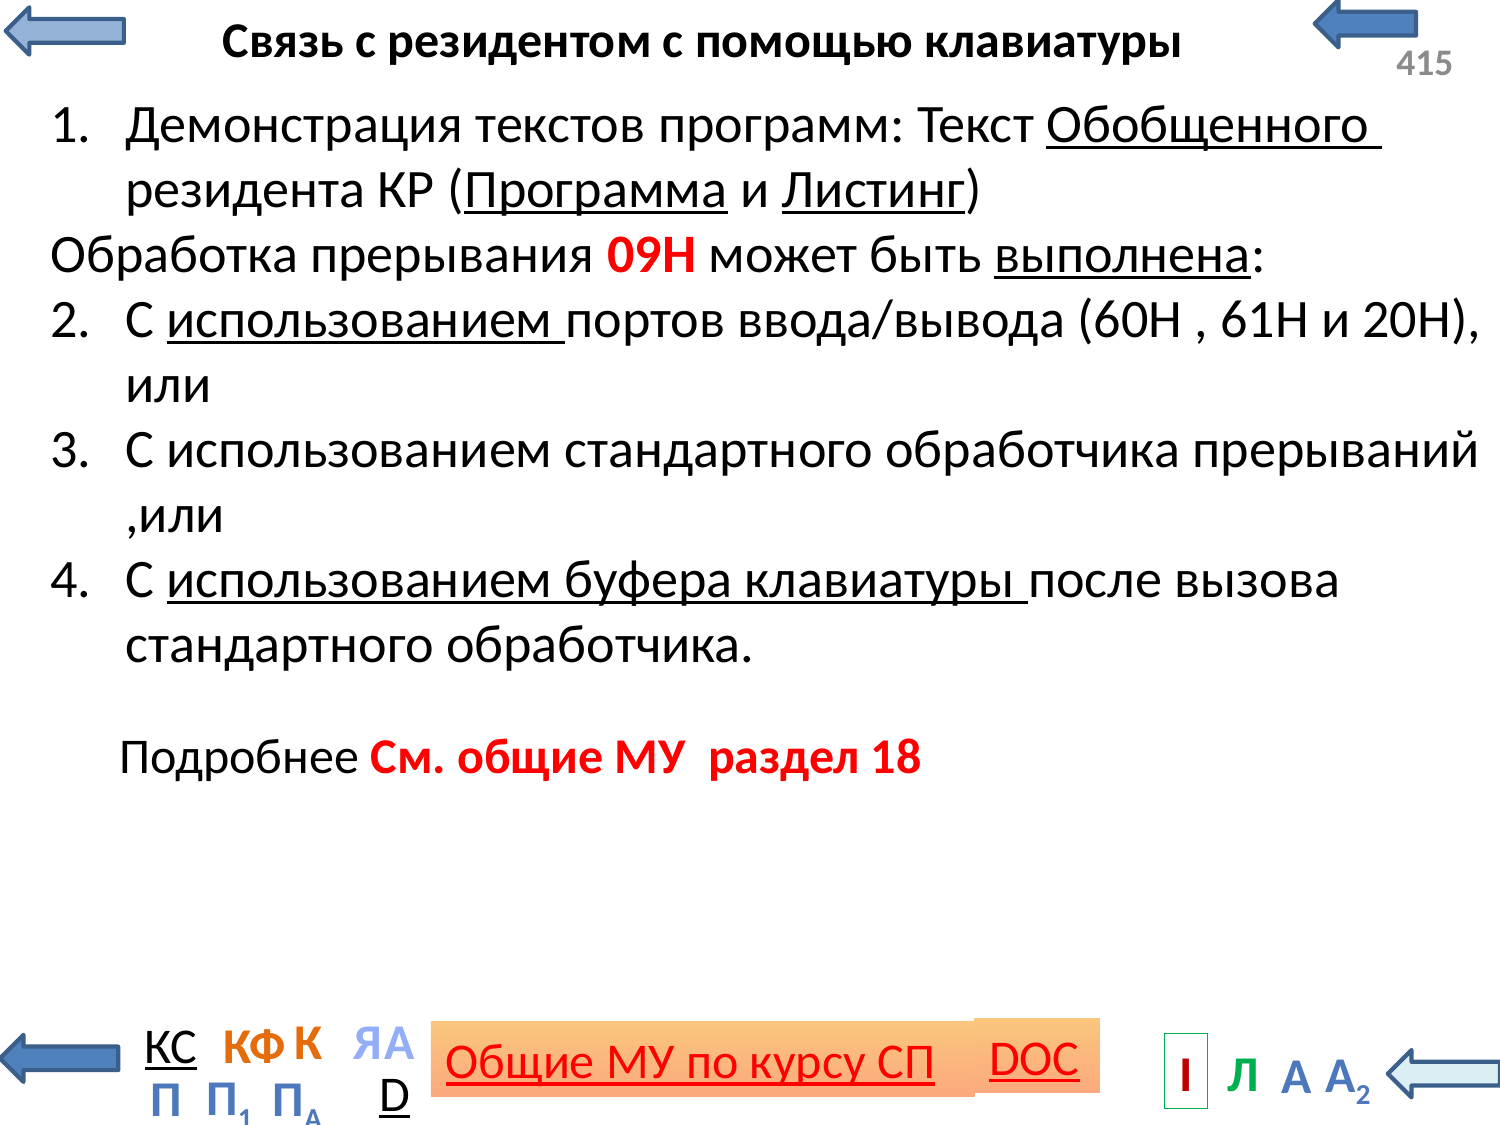

# Связь с резидентом с помощью клавиатуры
Демонстрация текстов программ: Текст Обобщенного резидента КР (Программа и Листинг)
Обработка прерывания 09H может быть выполнена:
С использованием портов ввода/вывода (60Н , 61Н и 20Н), или
С использованием стандартного обработчика прерываний ,или
С использованием буфера клавиатуры после вызова стандартного обработчика.
Подробнее См. общие МУ  раздел 18